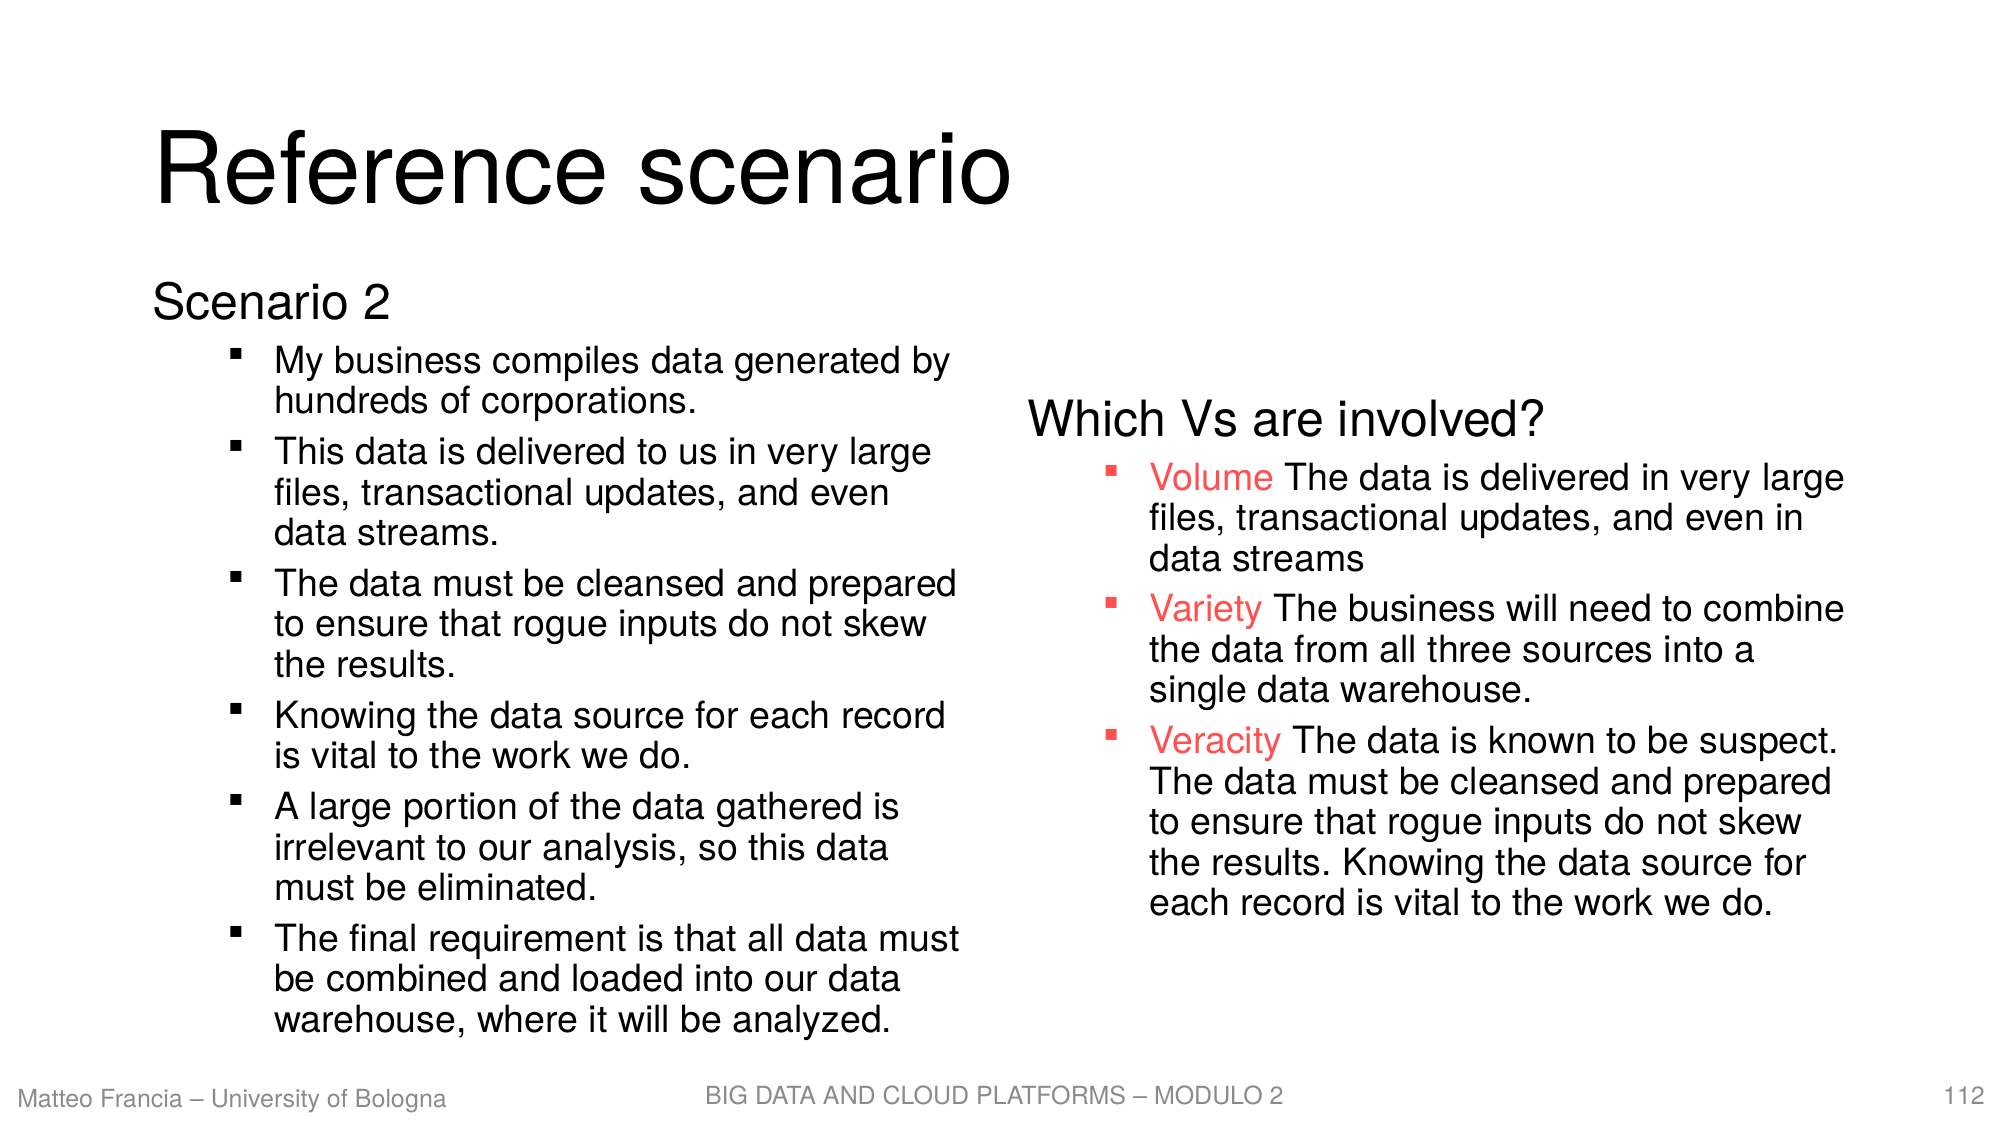

# Reference scenario
Scenario 2
My business compiles data generated by hundreds of corporations.
This data is delivered to us in very large files, transactional updates, and even data streams.
The data must be cleansed and prepared to ensure that rogue inputs do not skew the results.
Knowing the data source for each record is vital to the work we do.
A large portion of the data gathered is irrelevant to our analysis, so this data must be eliminated.
The final requirement is that all data must be combined and loaded into our data warehouse, where it will be analyzed.
Which Vs are involved?
Volume The data is delivered in very large files, transactional updates, and even in data streams
Variety The business will need to combine the data from all three sources into a single data warehouse.
Veracity The data is known to be suspect. The data must be cleansed and prepared to ensure that rogue inputs do not skew the results. Knowing the data source for each record is vital to the work we do.

112
Matteo Francia – University of Bologna